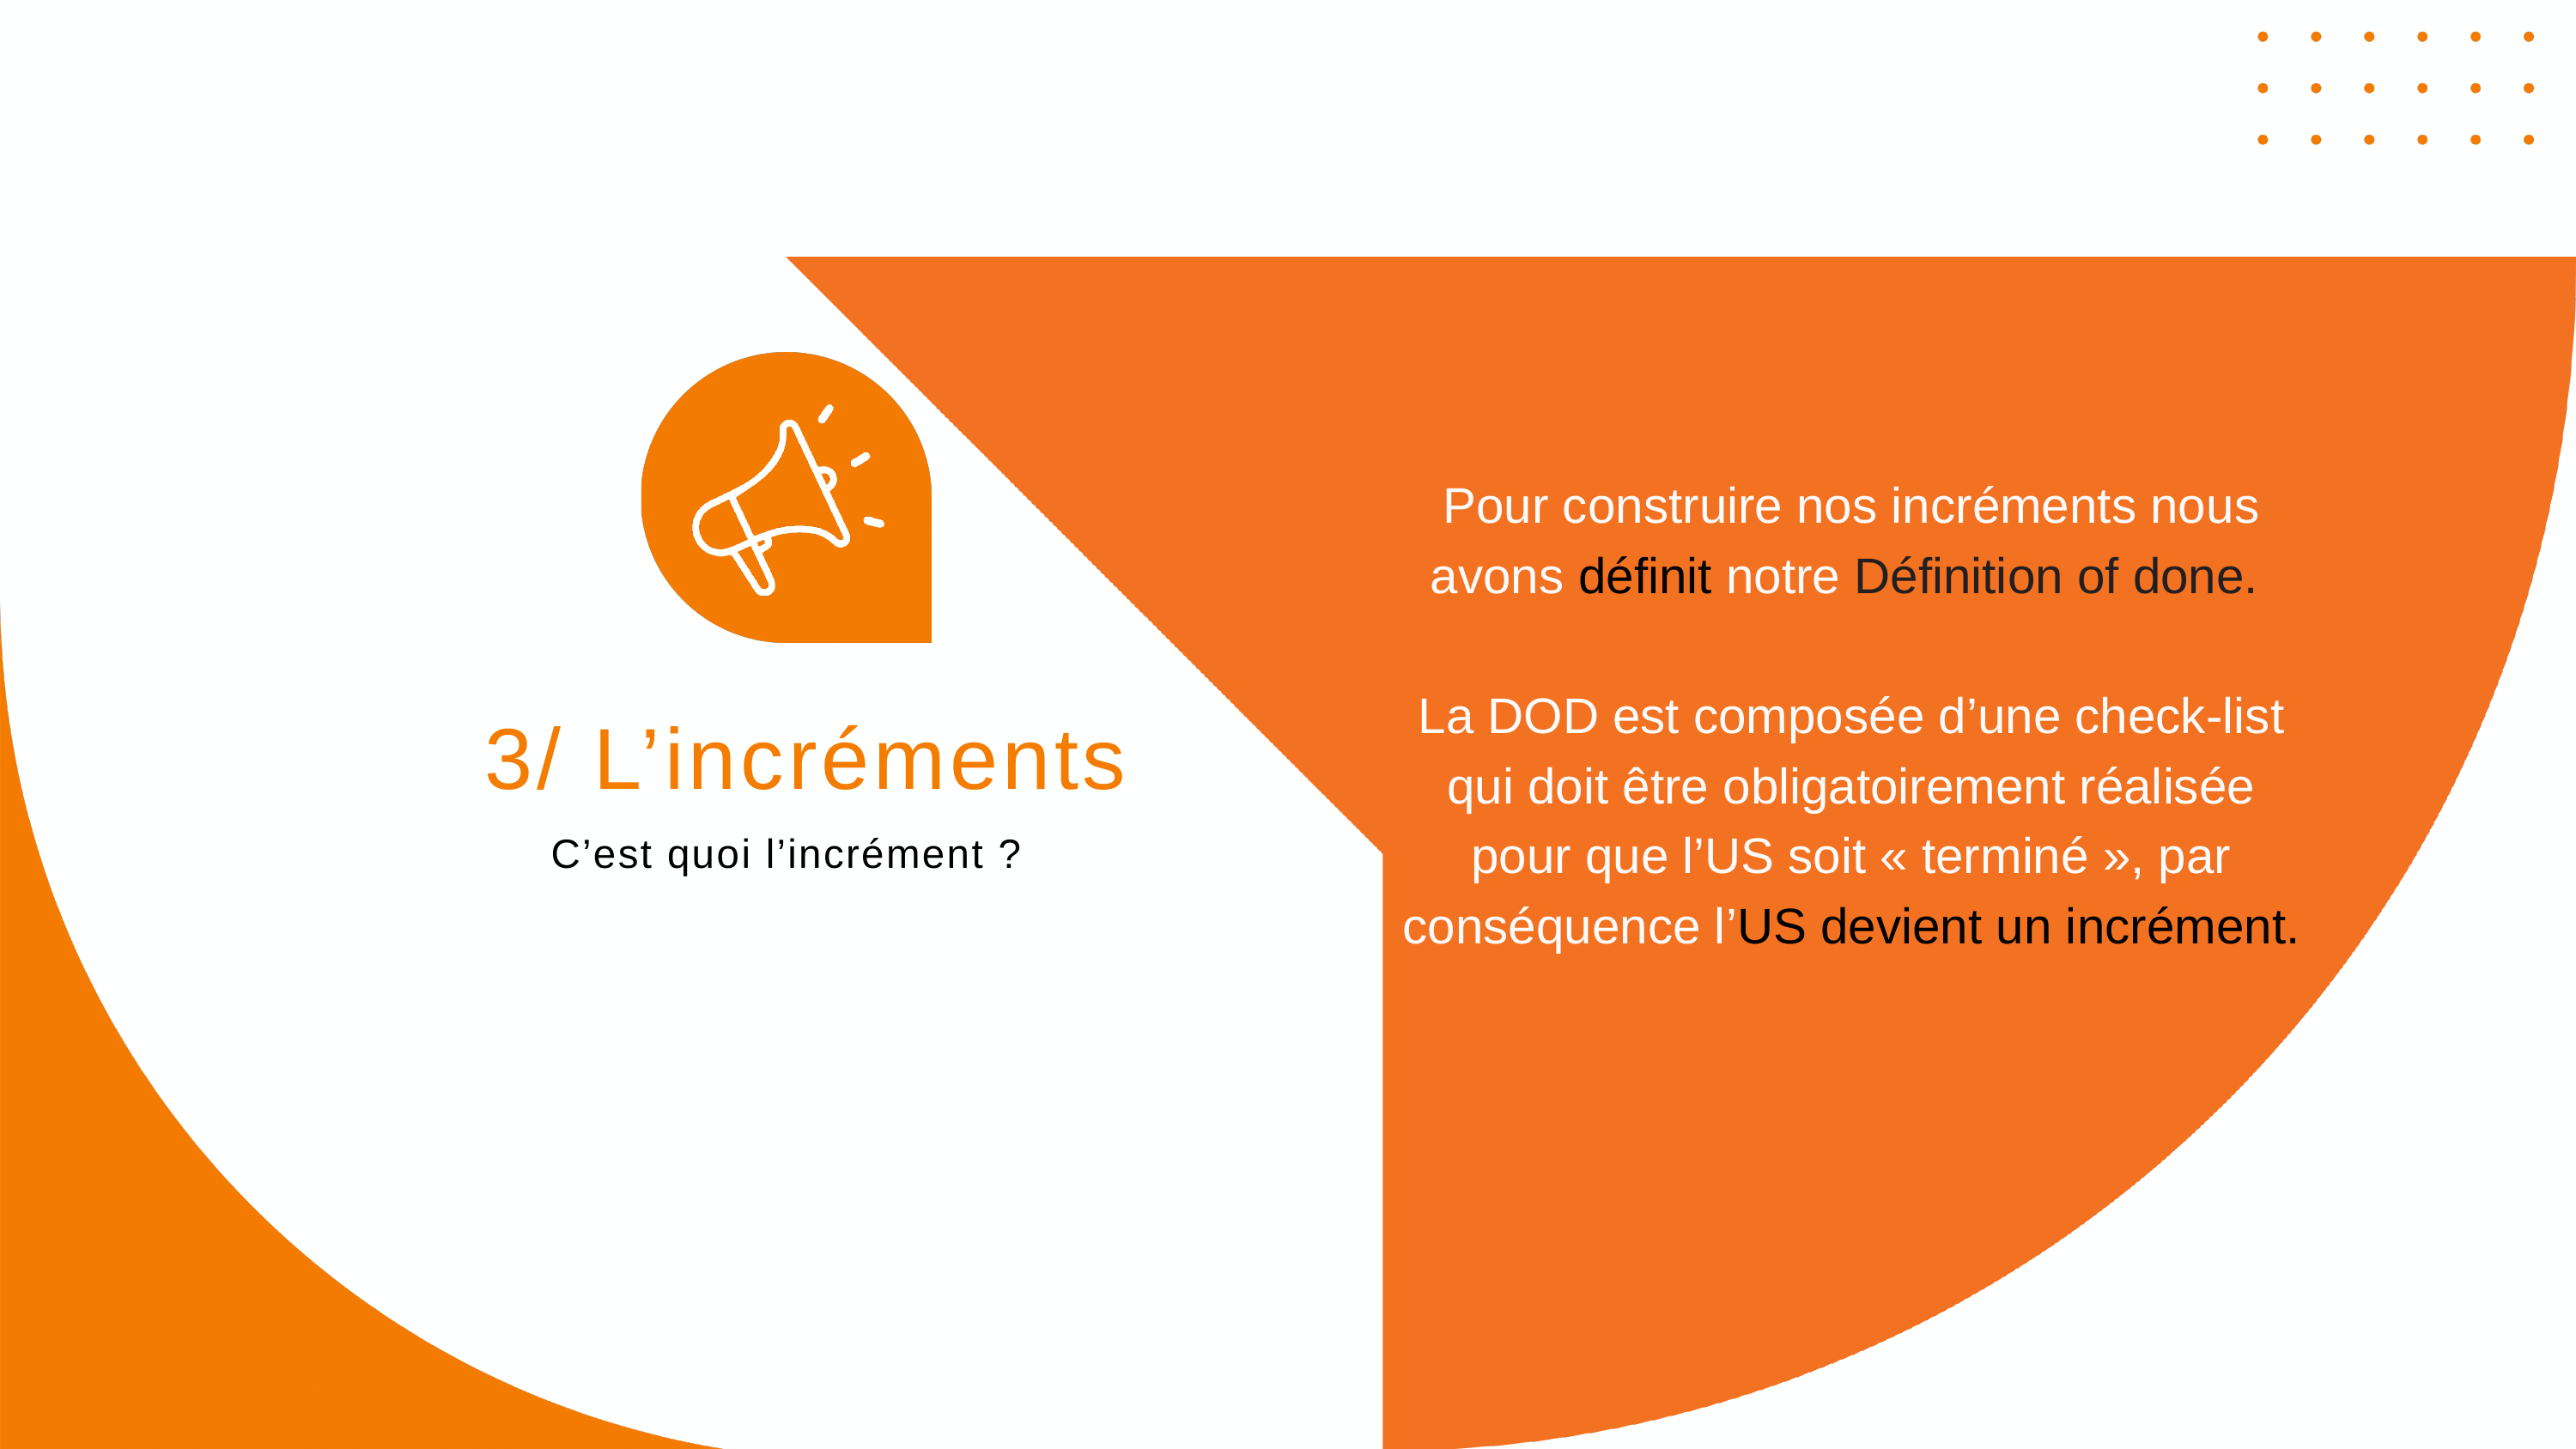

Pour construire nos incréments nous avons définit notre Définition of done.

La DOD est composée d’une check-list qui doit être obligatoirement réalisée pour que l’US soit « terminé », par conséquence l’US devient un incrément.

3/ L’incréments
C’est quoi l’incrément ?